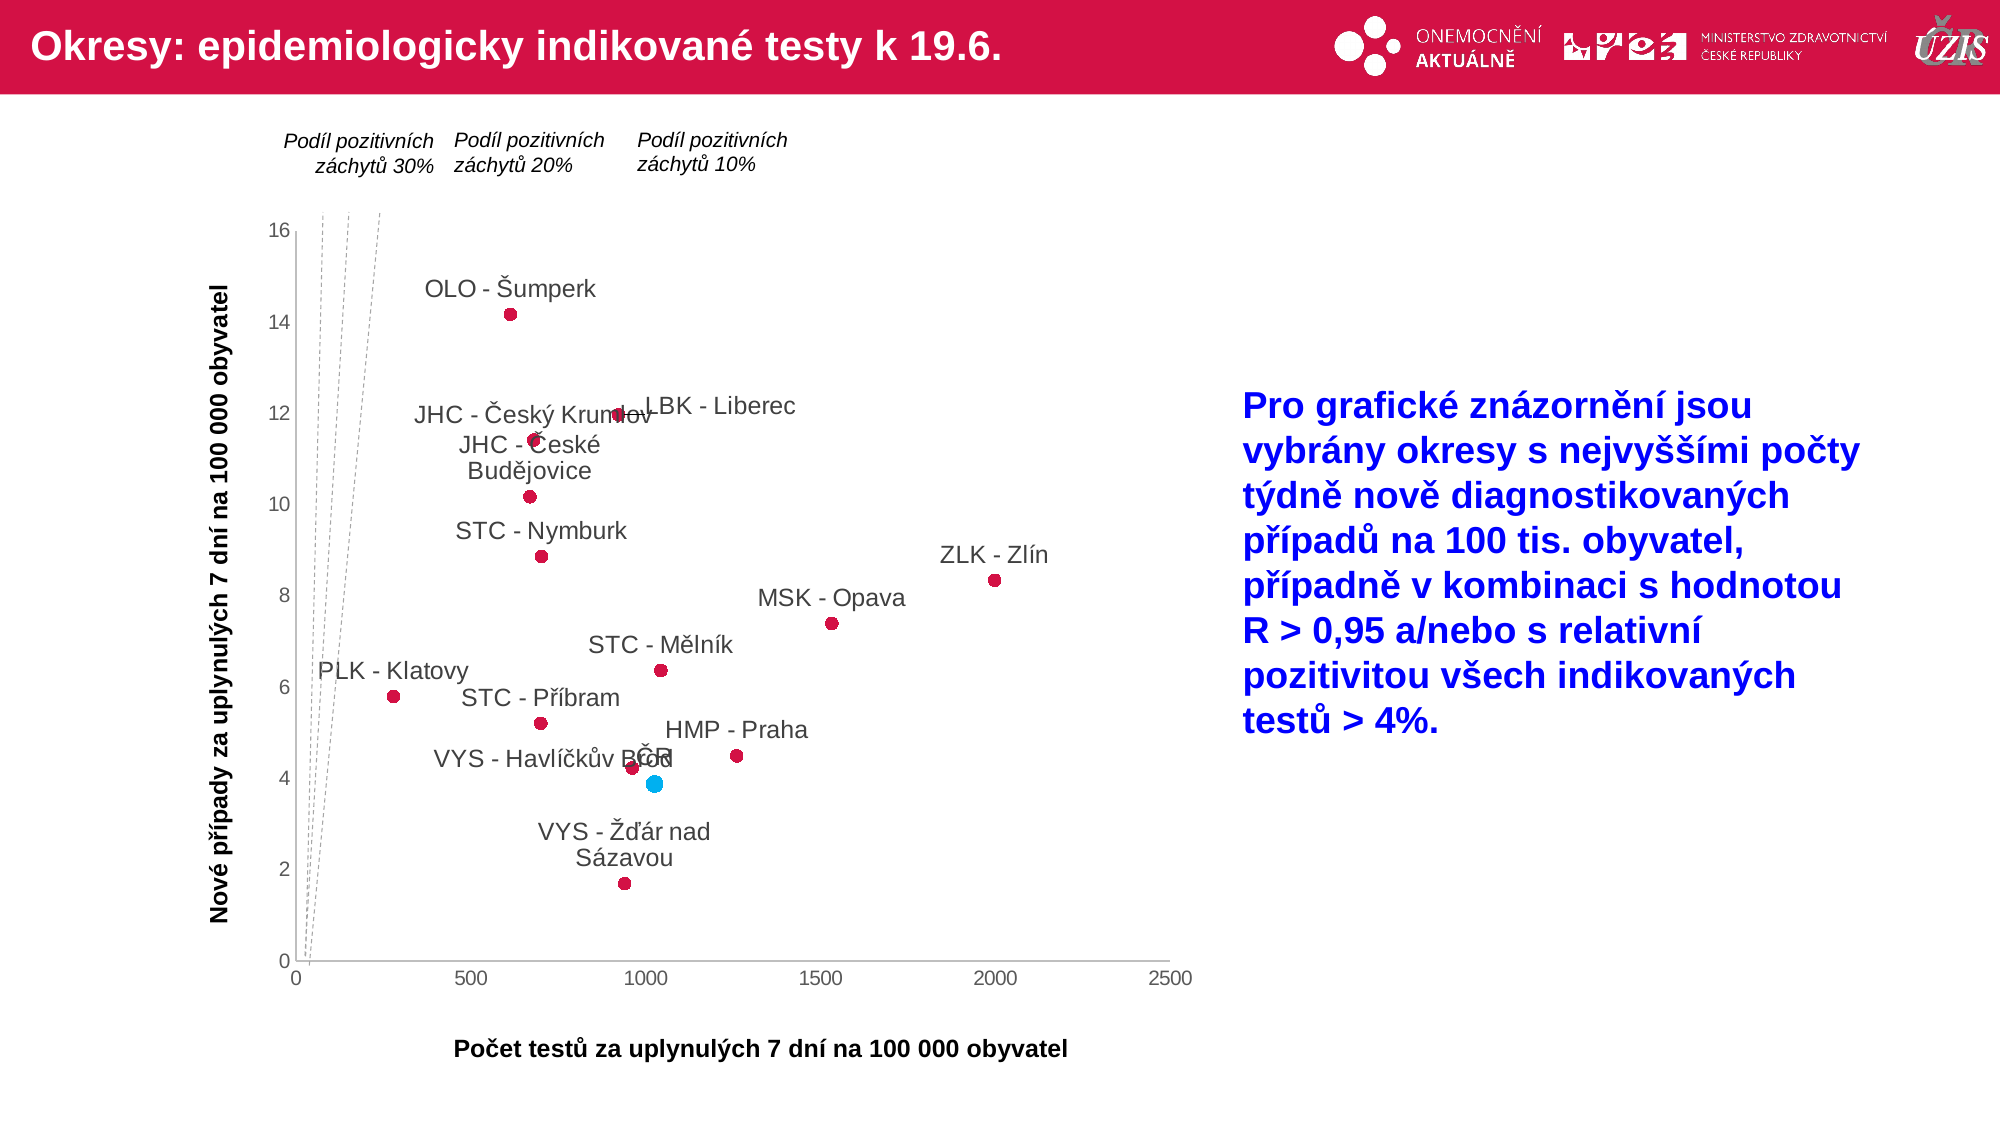

# Okresy: epidemiologicky indikované testy k 19.6.
Podíl pozitivních záchytů 10%
Podíl pozitivních záchytů 20%
Podíl pozitivních záchytů 30%

### Chart

| Category | inc |
|---|---|
Pro grafické znázornění jsou vybrány okresy s nejvyššími počty týdně nově diagnostikovaných případů na 100 tis. obyvatel, případně v kombinaci s hodnotou R > 0,95 a/nebo s relativní pozitivitou všech indikovaných testů > 4%.
Nové případy za uplynulých 7 dní na 100 000 obyvatel
Počet testů za uplynulých 7 dní na 100 000 obyvatel